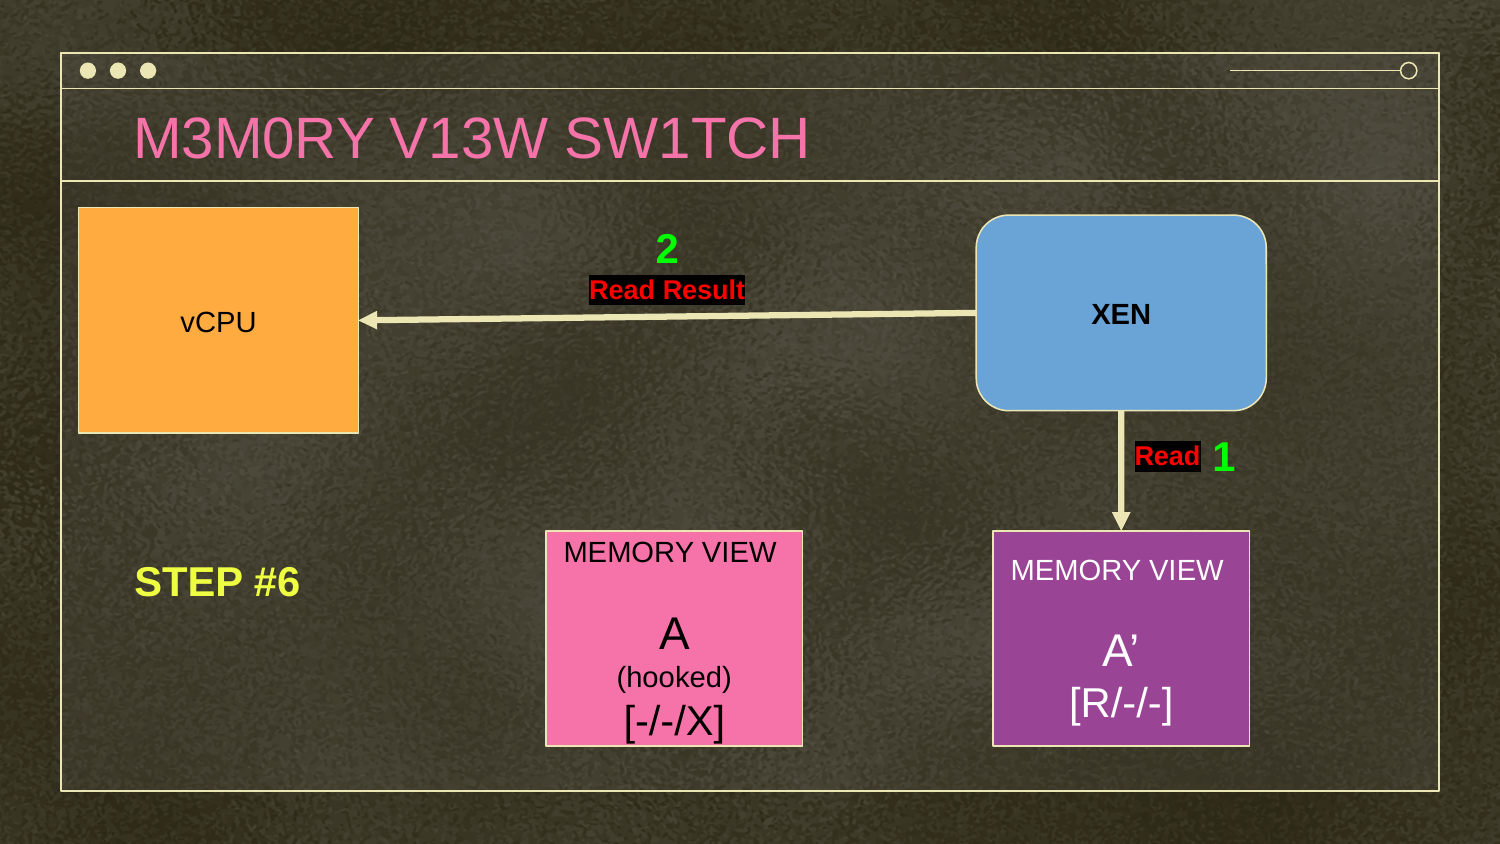

# M3M0RY V13W SW1TCH
2
vCPU
XEN
Read Result
1
Read
MEMORY VIEW
A
(hooked)
[-/-/X]
MEMORY VIEW
A’
[R/-/-]
STEP #6